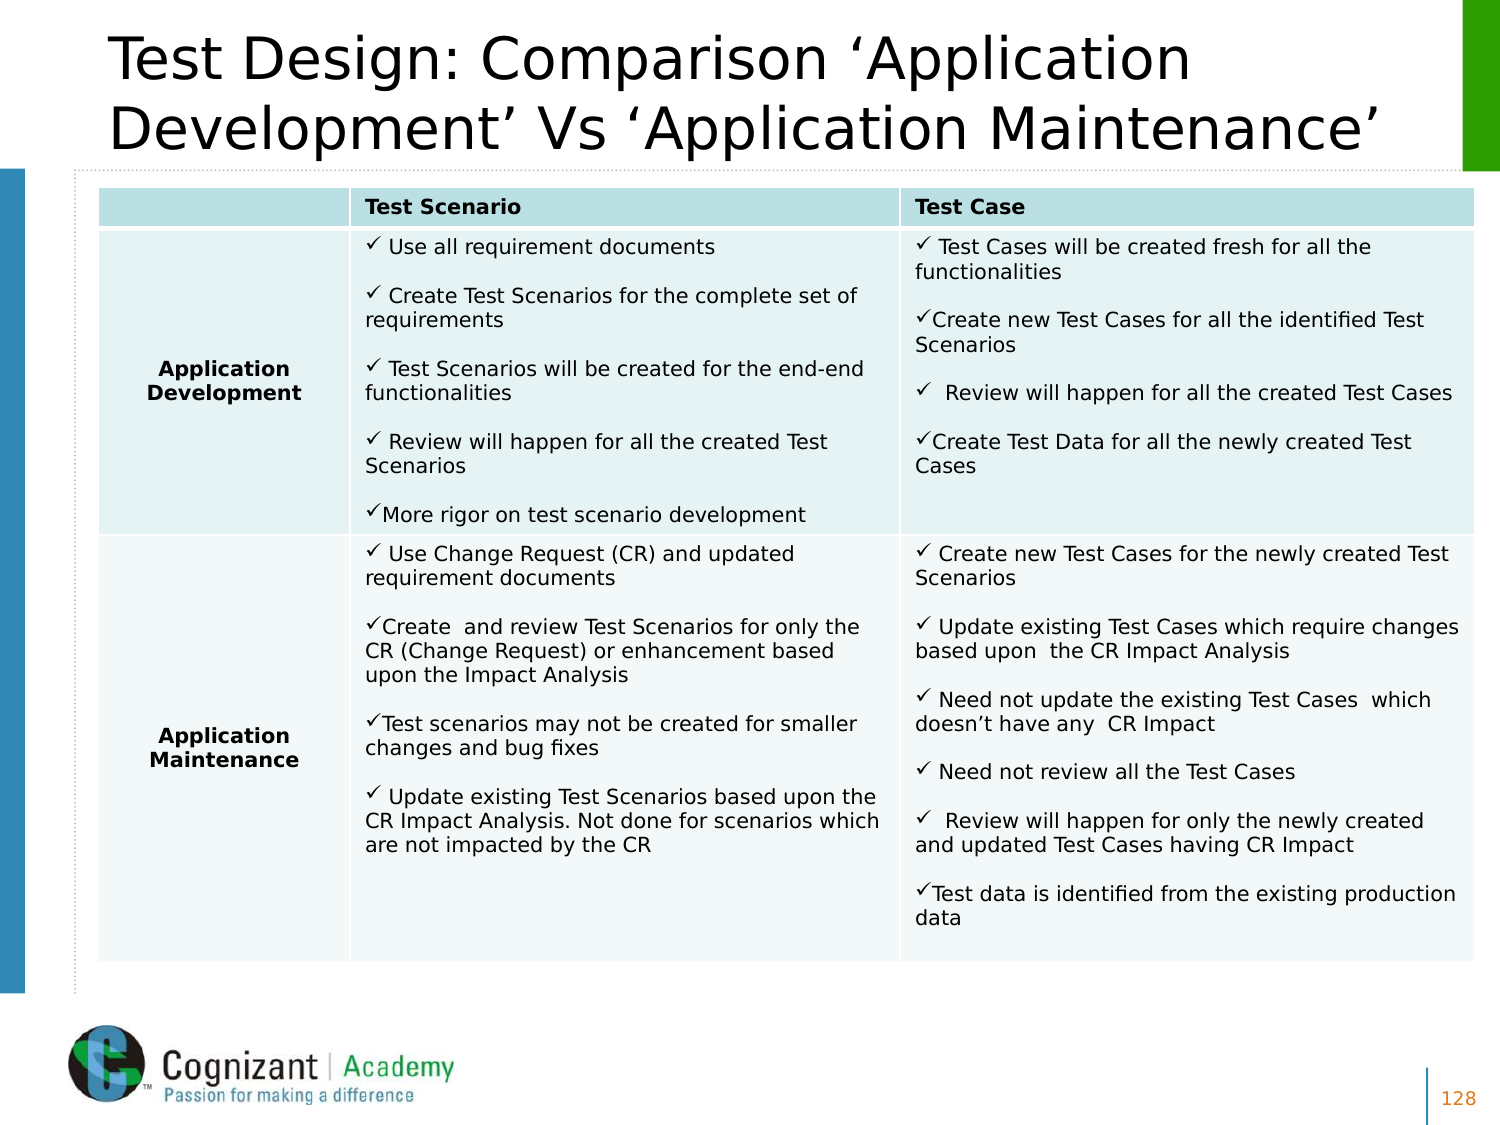

# Test Design: Comparison ‘Application Development’ Vs ‘Application Maintenance’
|  | Test Scenario | Test Case |
| --- | --- | --- |
| Application Development | Use all requirement documents Create Test Scenarios for the complete set of requirements Test Scenarios will be created for the end-end functionalities Review will happen for all the created Test Scenarios More rigor on test scenario development | Test Cases will be created fresh for all the functionalities Create new Test Cases for all the identified Test Scenarios Review will happen for all the created Test Cases Create Test Data for all the newly created Test Cases |
| Application Maintenance | Use Change Request (CR) and updated requirement documents Create and review Test Scenarios for only the CR (Change Request) or enhancement based upon the Impact Analysis Test scenarios may not be created for smaller changes and bug fixes Update existing Test Scenarios based upon the CR Impact Analysis. Not done for scenarios which are not impacted by the CR | Create new Test Cases for the newly created Test Scenarios Update existing Test Cases which require changes based upon the CR Impact Analysis Need not update the existing Test Cases which doesn’t have any CR Impact Need not review all the Test Cases Review will happen for only the newly created and updated Test Cases having CR Impact Test data is identified from the existing production data |
128